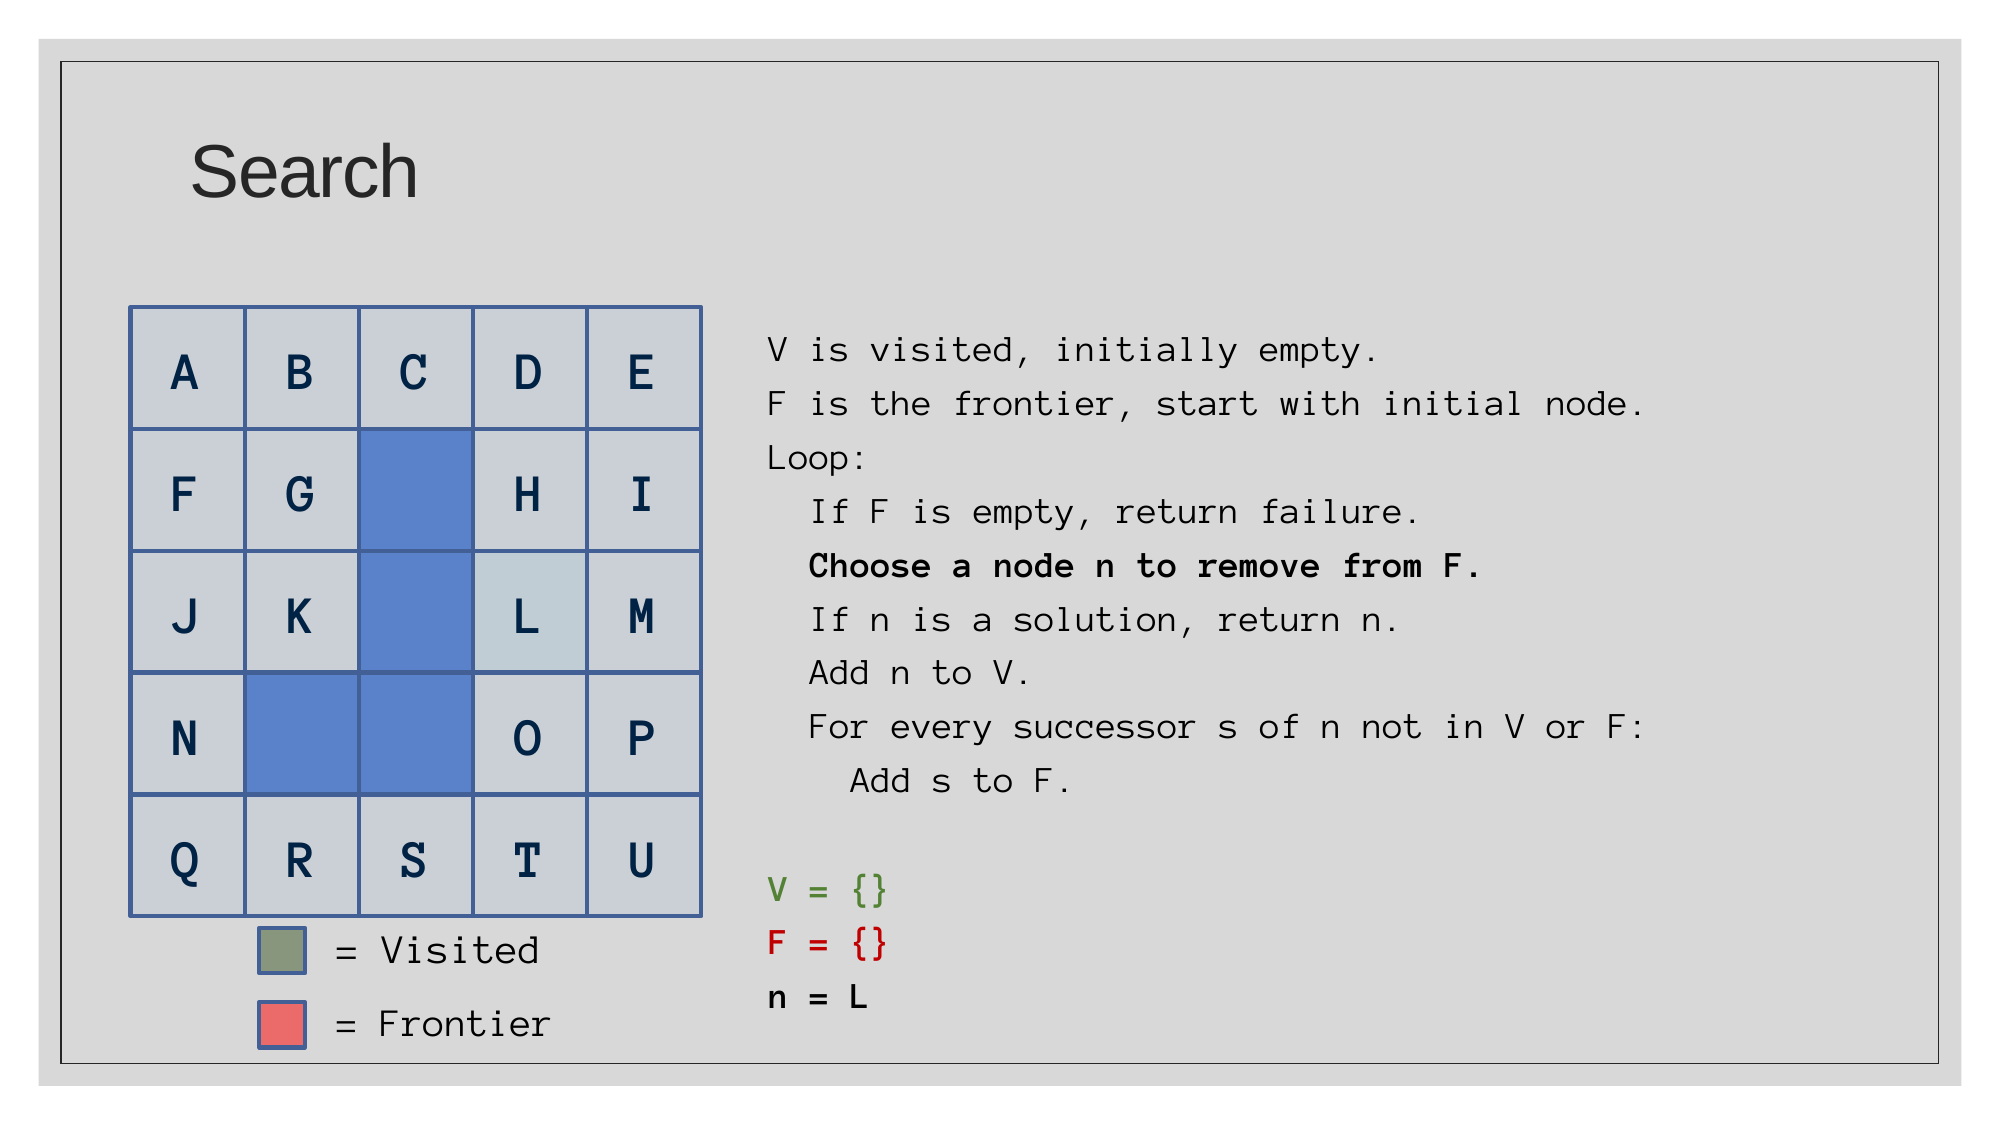

# Search
D
E
A
B
C
H
I
F
G

L
M
J
K

O
P
N

T
U
Q
R
S
V is visited, initially empty.
F is the frontier, start with initial node.
Loop:
  If F is empty, return failure.
  Choose a node n to remove from F.
  If n is a solution, return n.
  Add n to V.
  For every successor s of n not in V or F:
    Add s to F.

V = {}
F = {}
n = L

= Visited

= Frontier